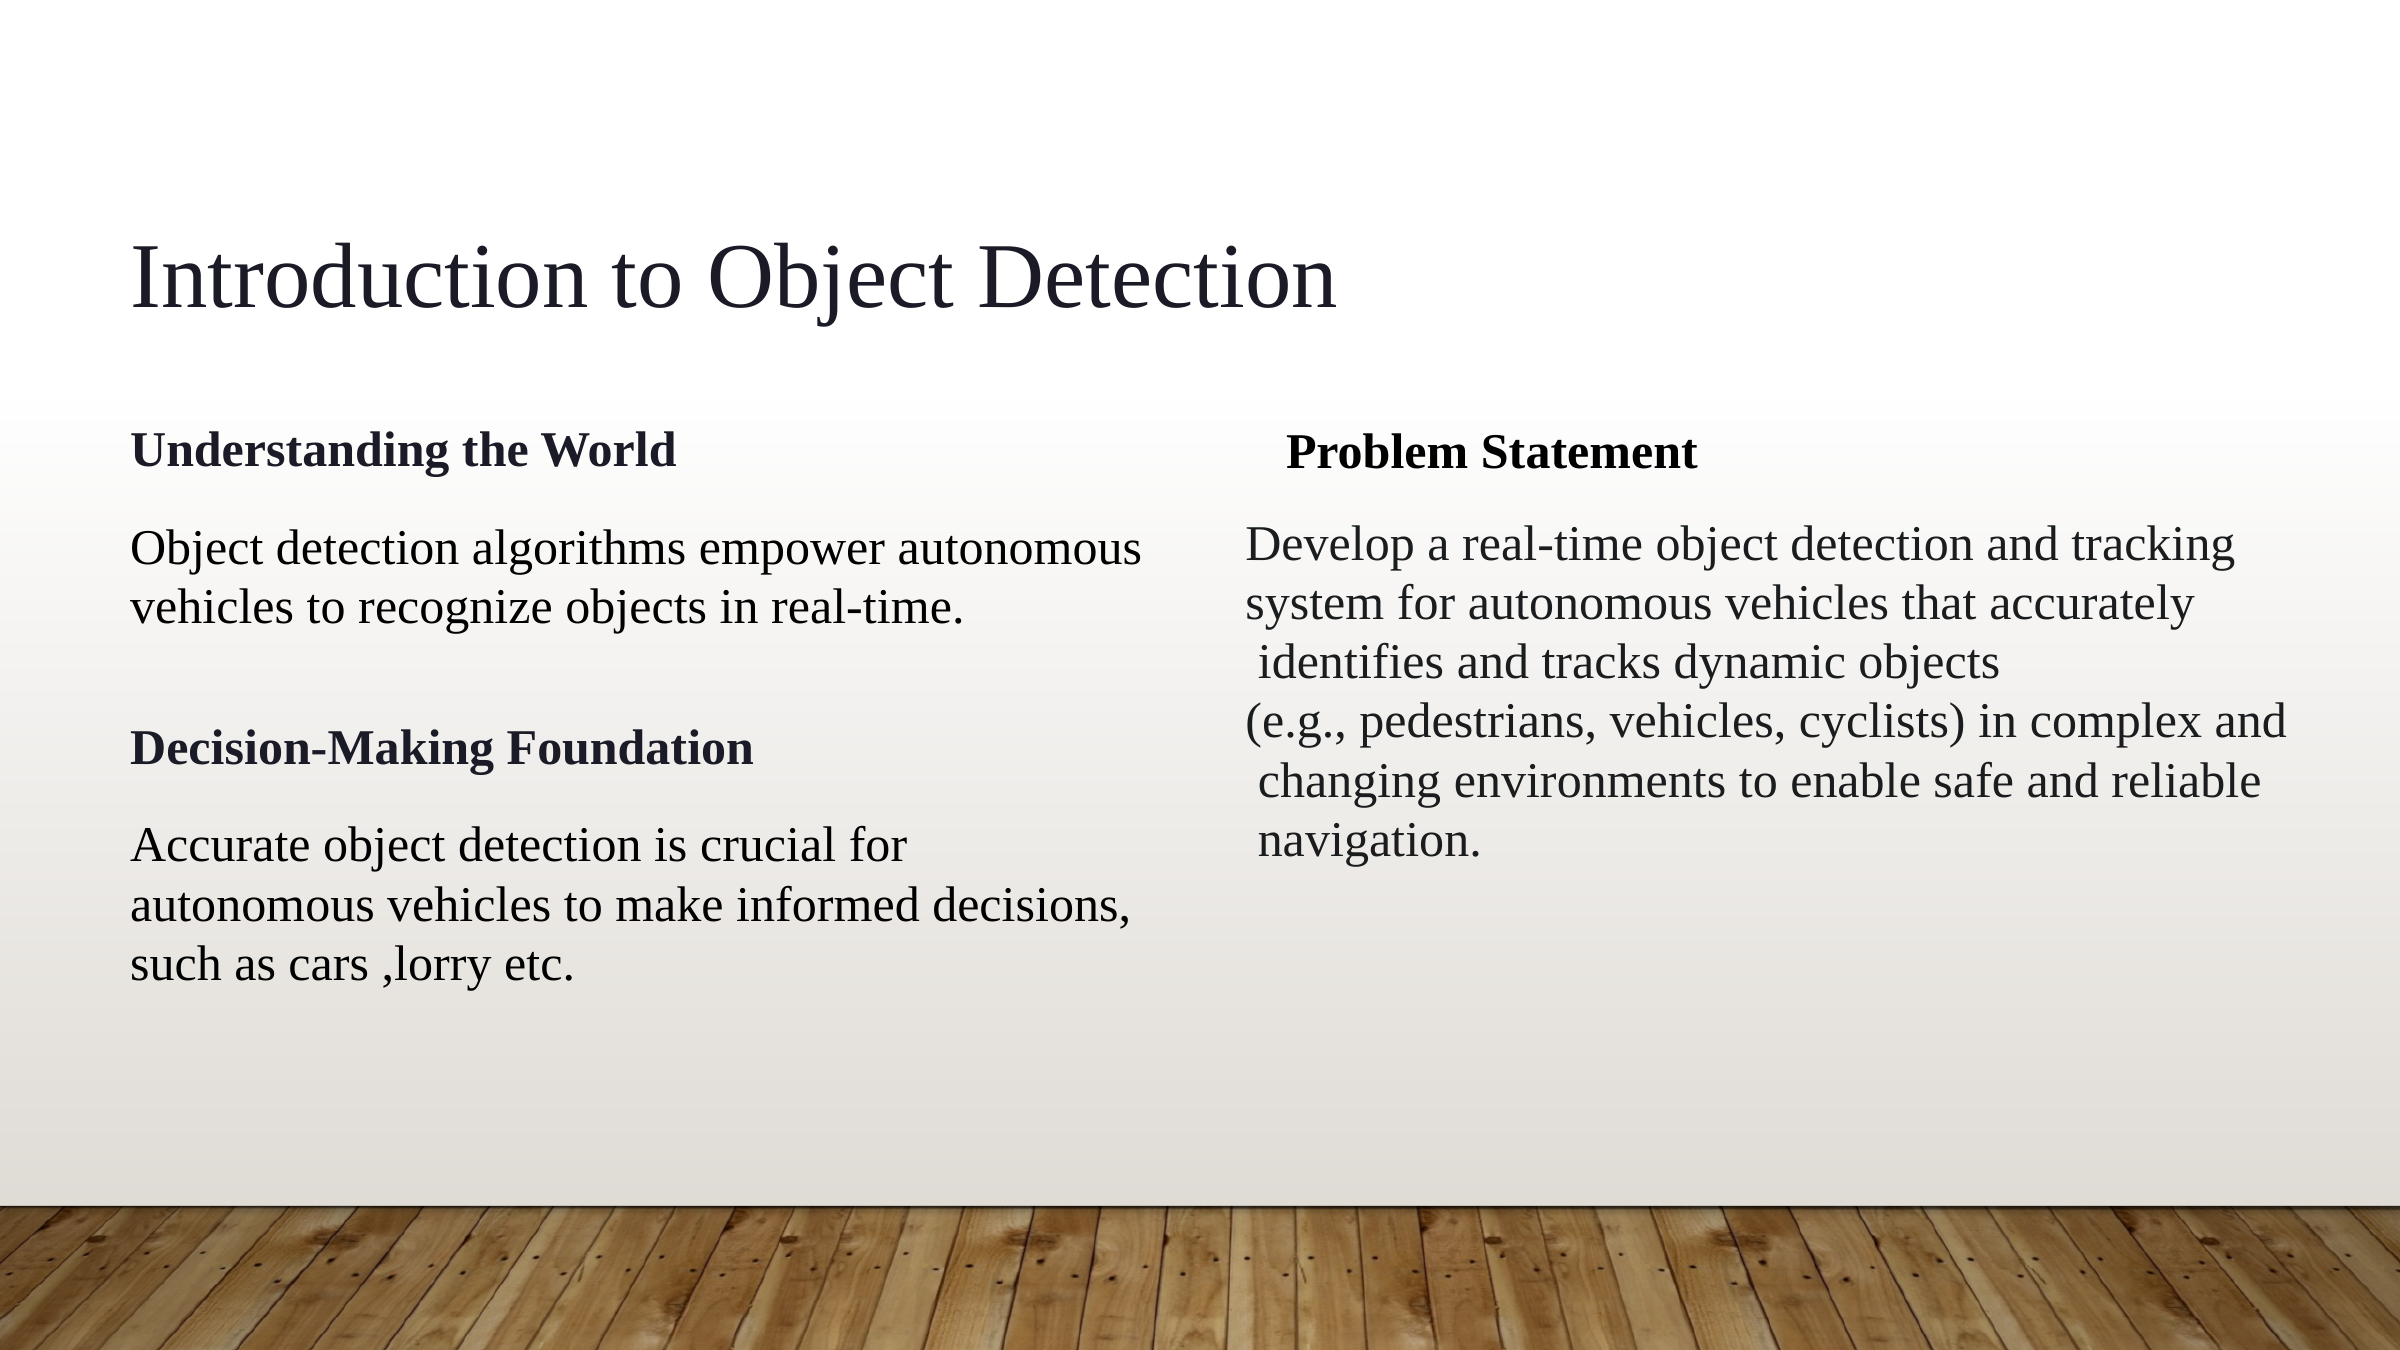

Introduction to Object Detection
Problem Statement
Understanding the World
Develop a real-time object detection and tracking
system for autonomous vehicles that accurately
 identifies and tracks dynamic objects
(e.g., pedestrians, vehicles, cyclists) in complex and
 changing environments to enable safe and reliable
 navigation.
Object detection algorithms empower autonomous vehicles to recognize objects in real-time.
Decision-Making Foundation
Accurate object detection is crucial for autonomous vehicles to make informed decisions, such as cars ,lorry etc.